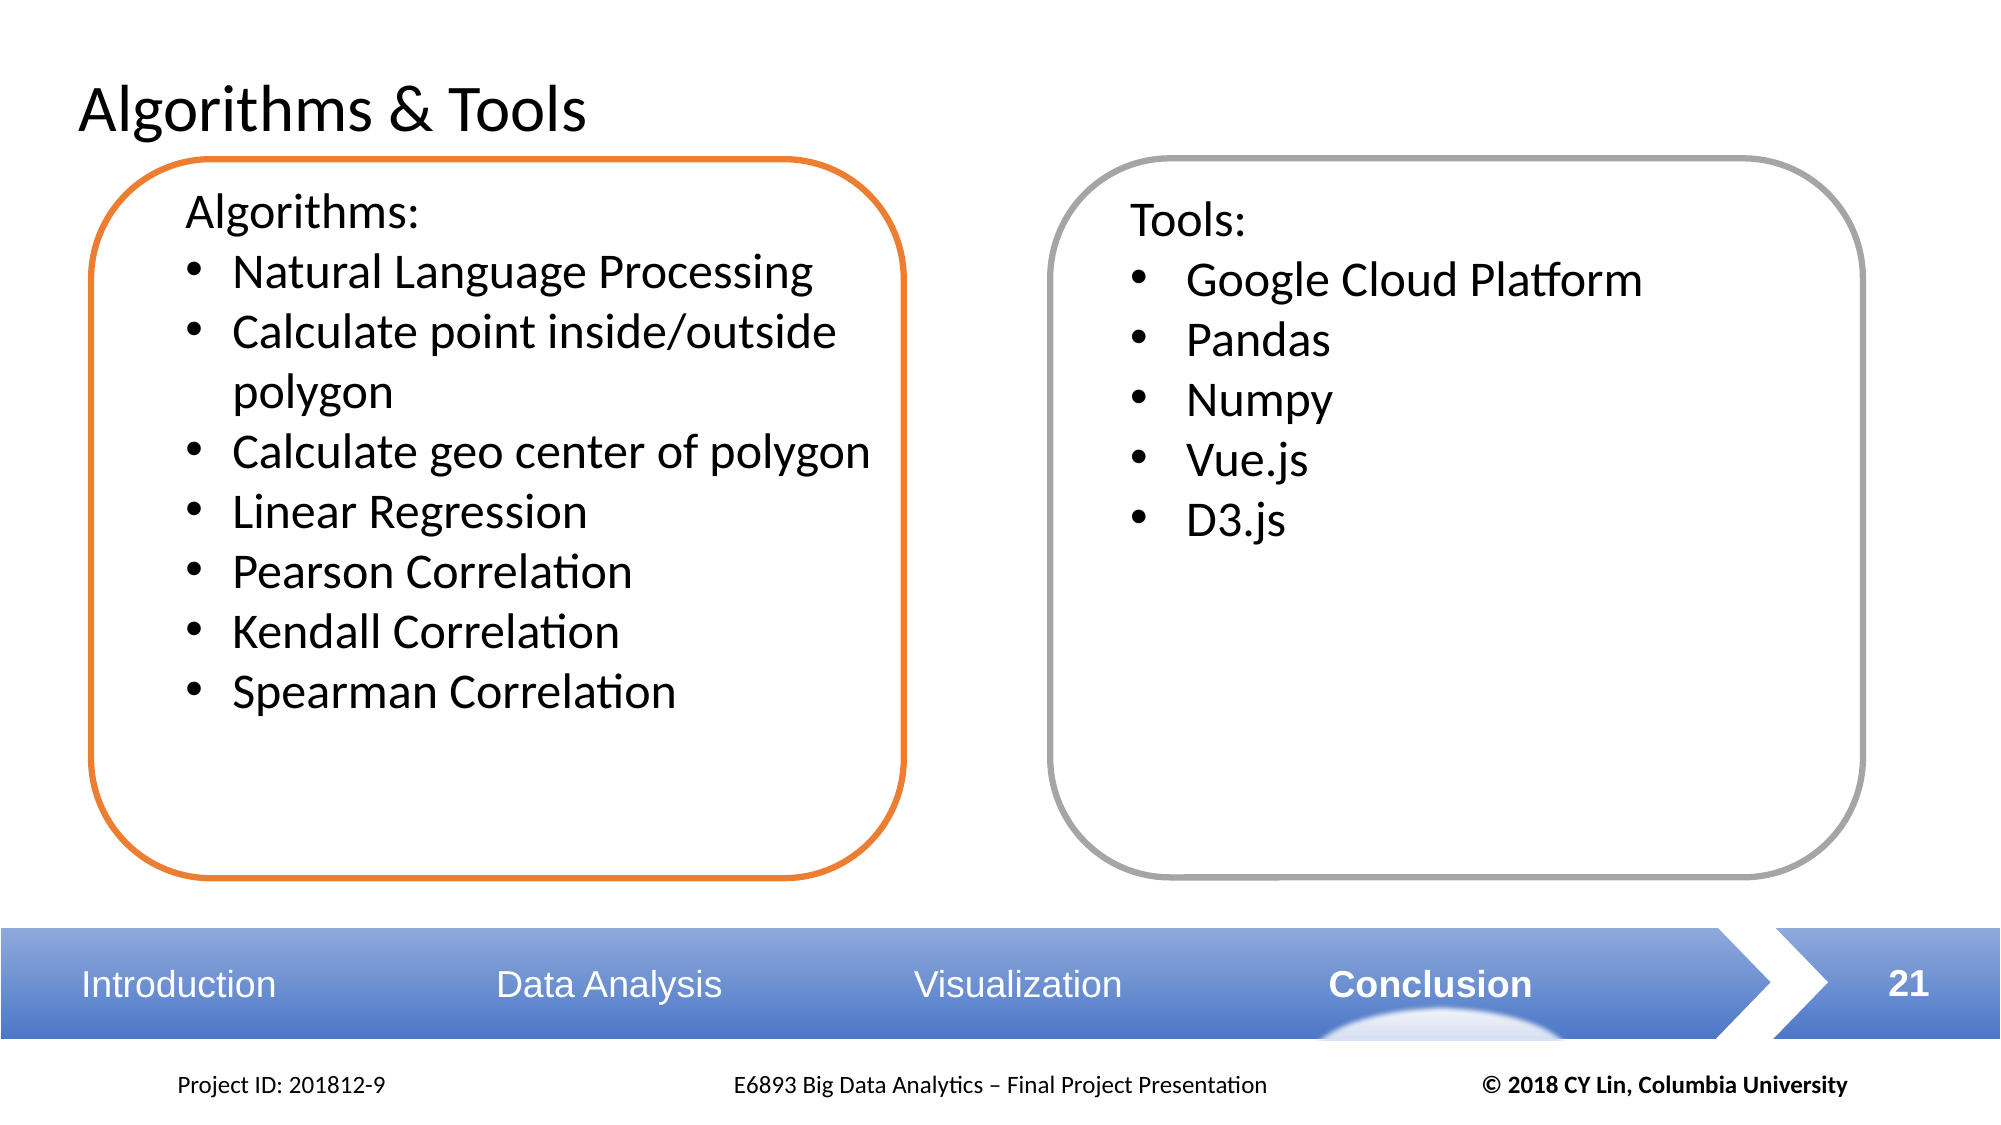

# Algorithms & Tools

Algorithms:
Natural Language Processing
Calculate point inside/outside polygon
Calculate geo center of polygon
Linear Regression
Pearson Correlation
Kendall Correlation
Spearman Correlation

Tools:
Google Cloud Platform
Pandas
Numpy
Vue.js
D3.js